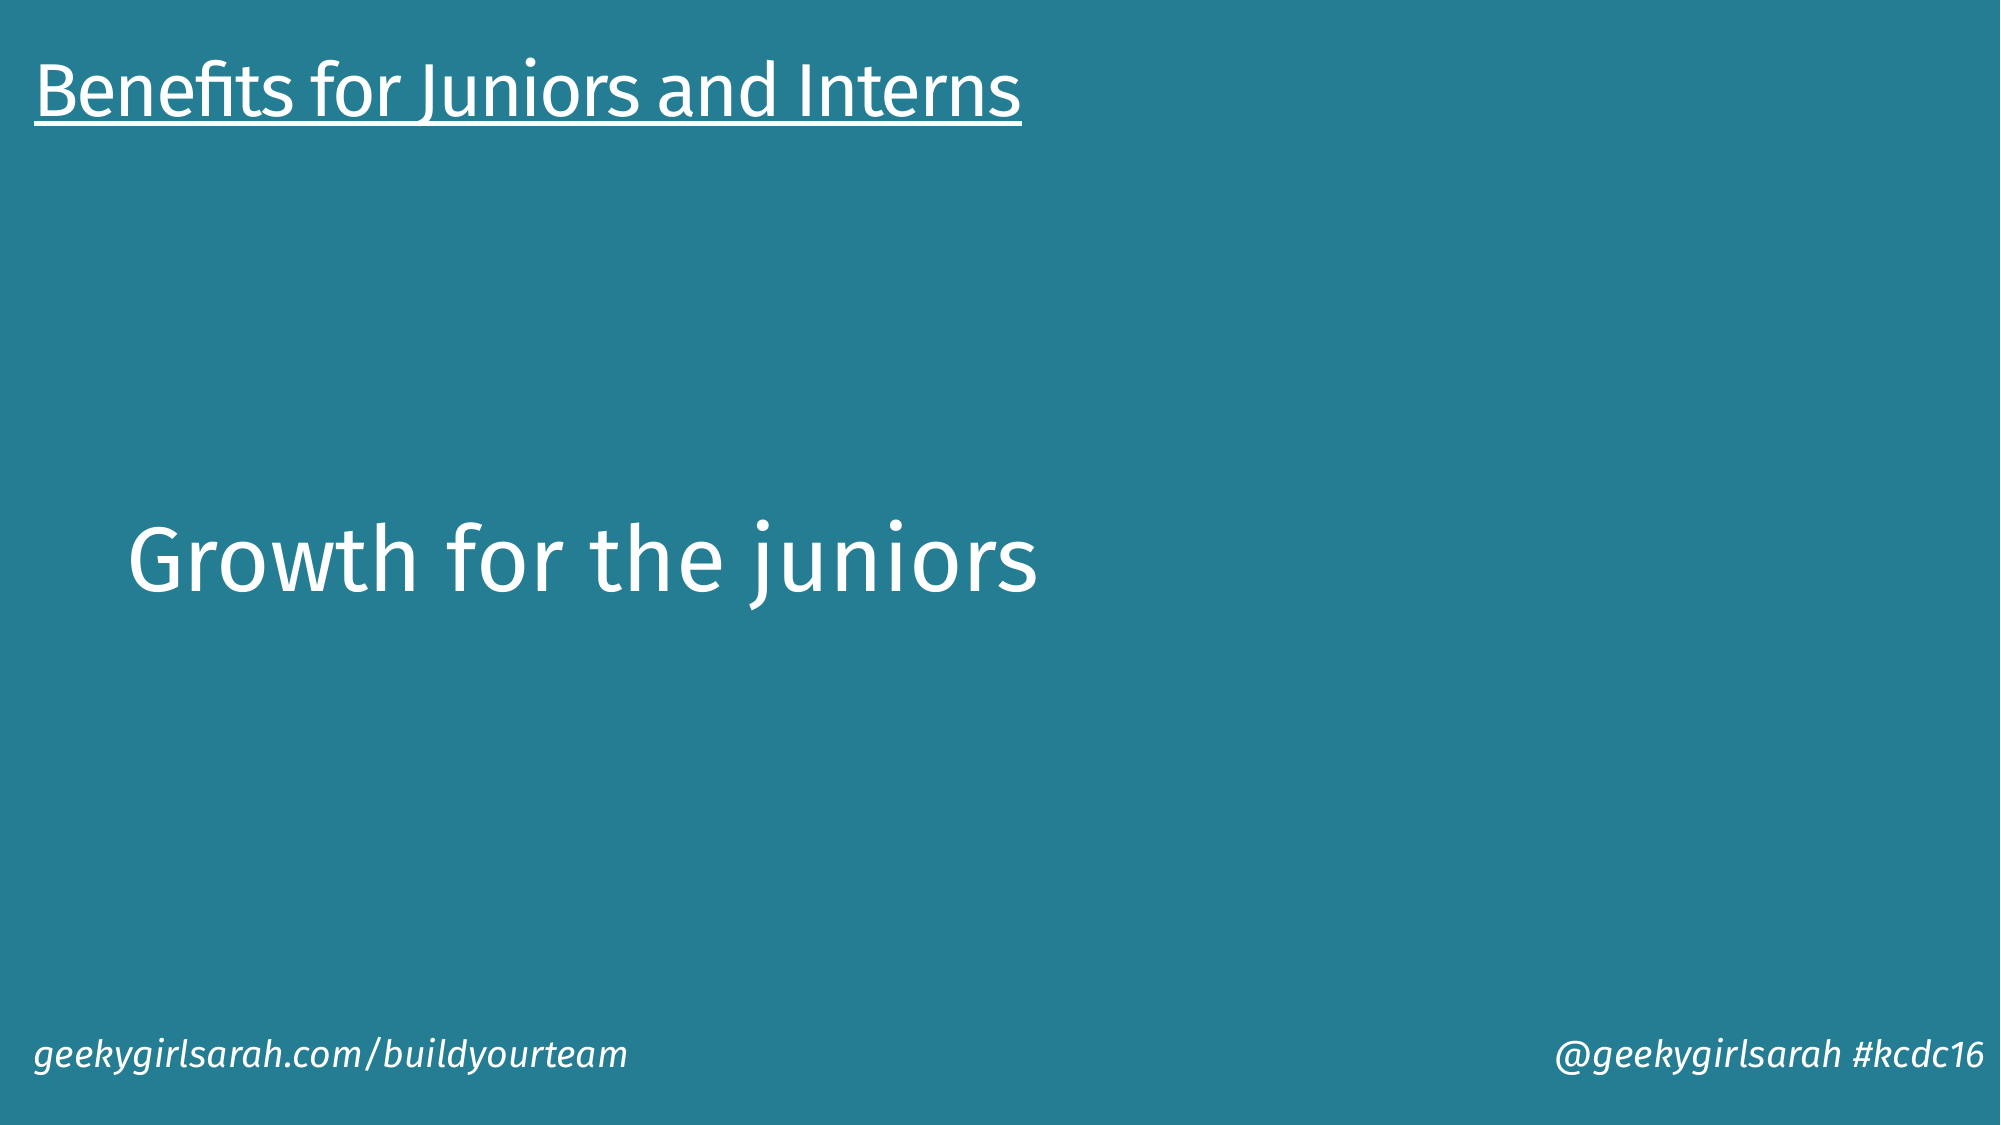

# Benefits for Juniors and Interns
Growth for the juniors